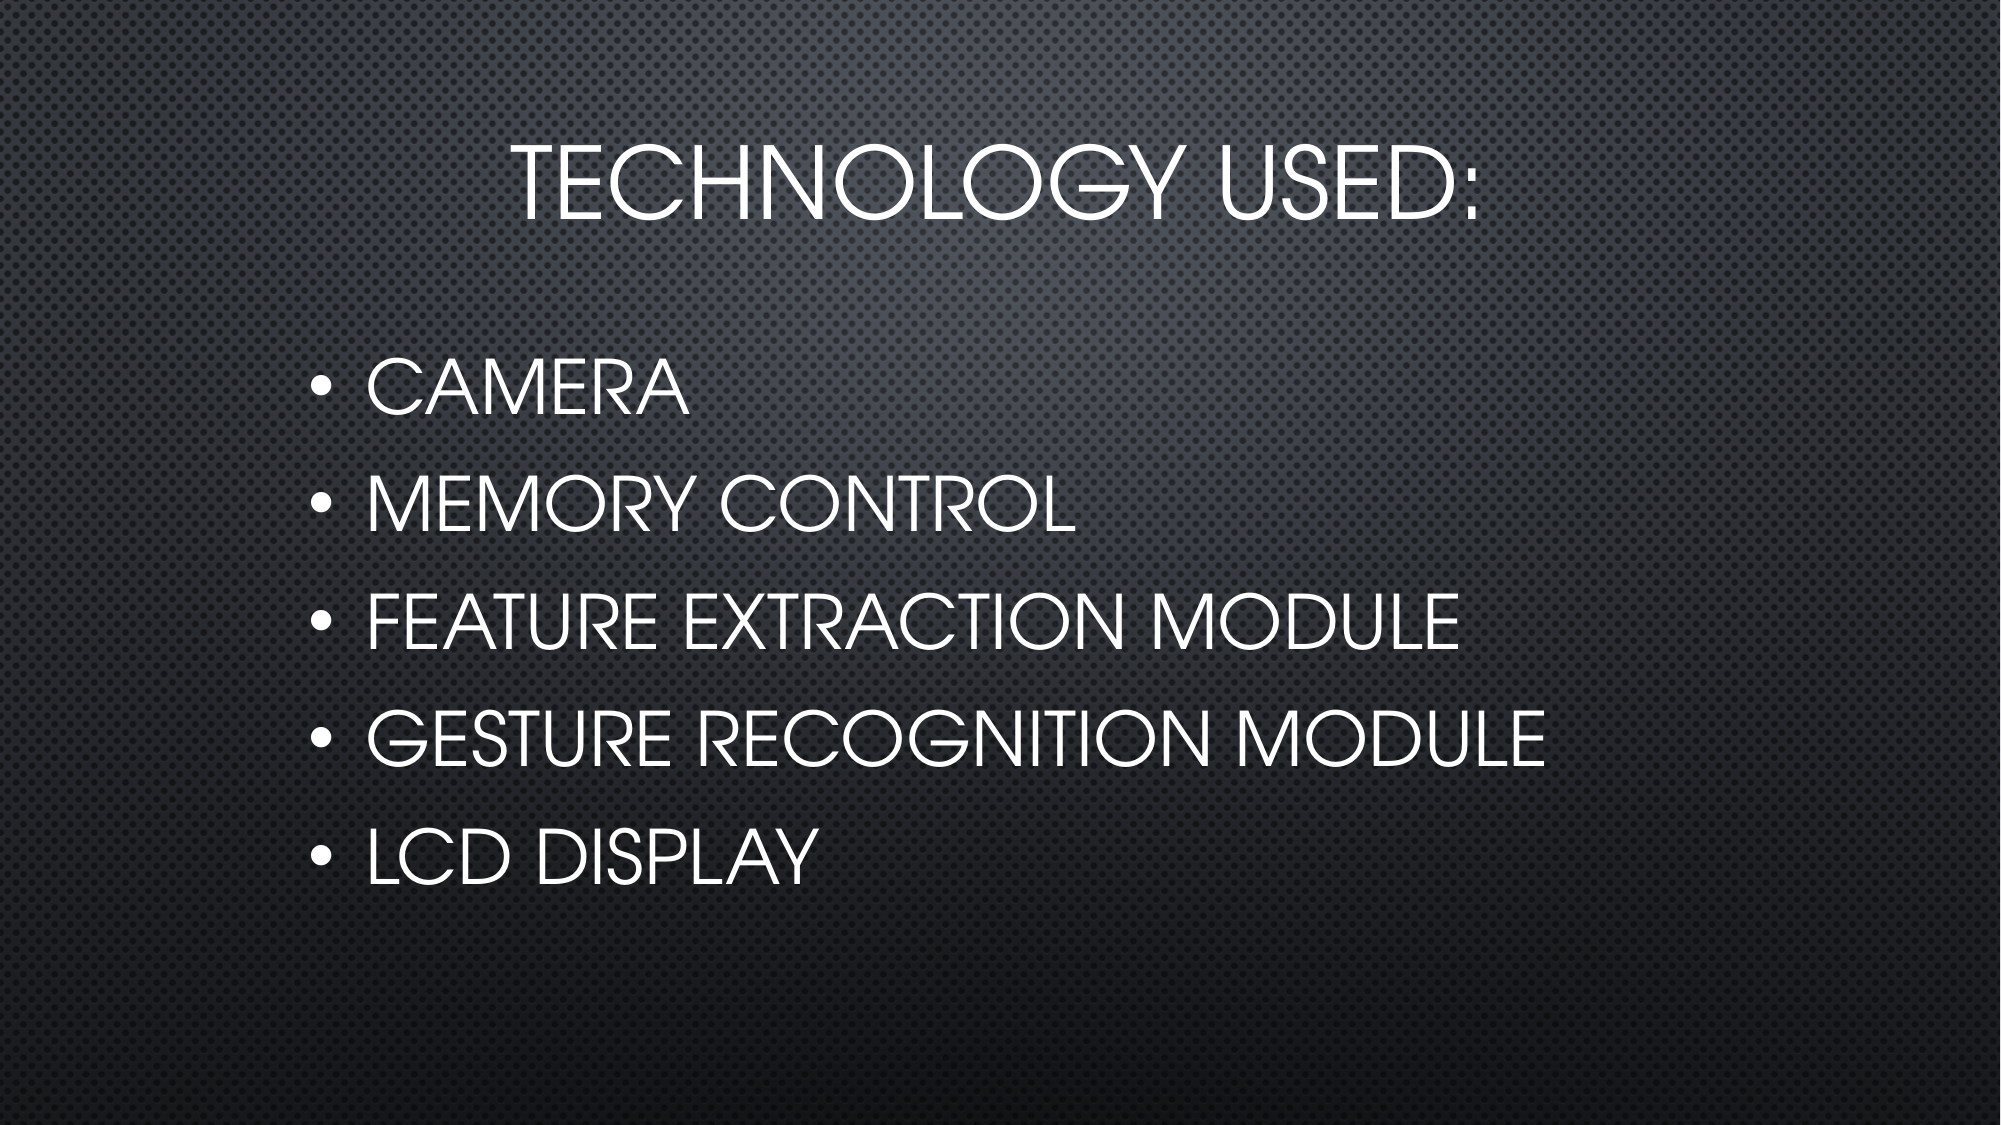

# Technology used:
Camera
Memory control
Feature extraction module
Gesture recognition module
Lcd display